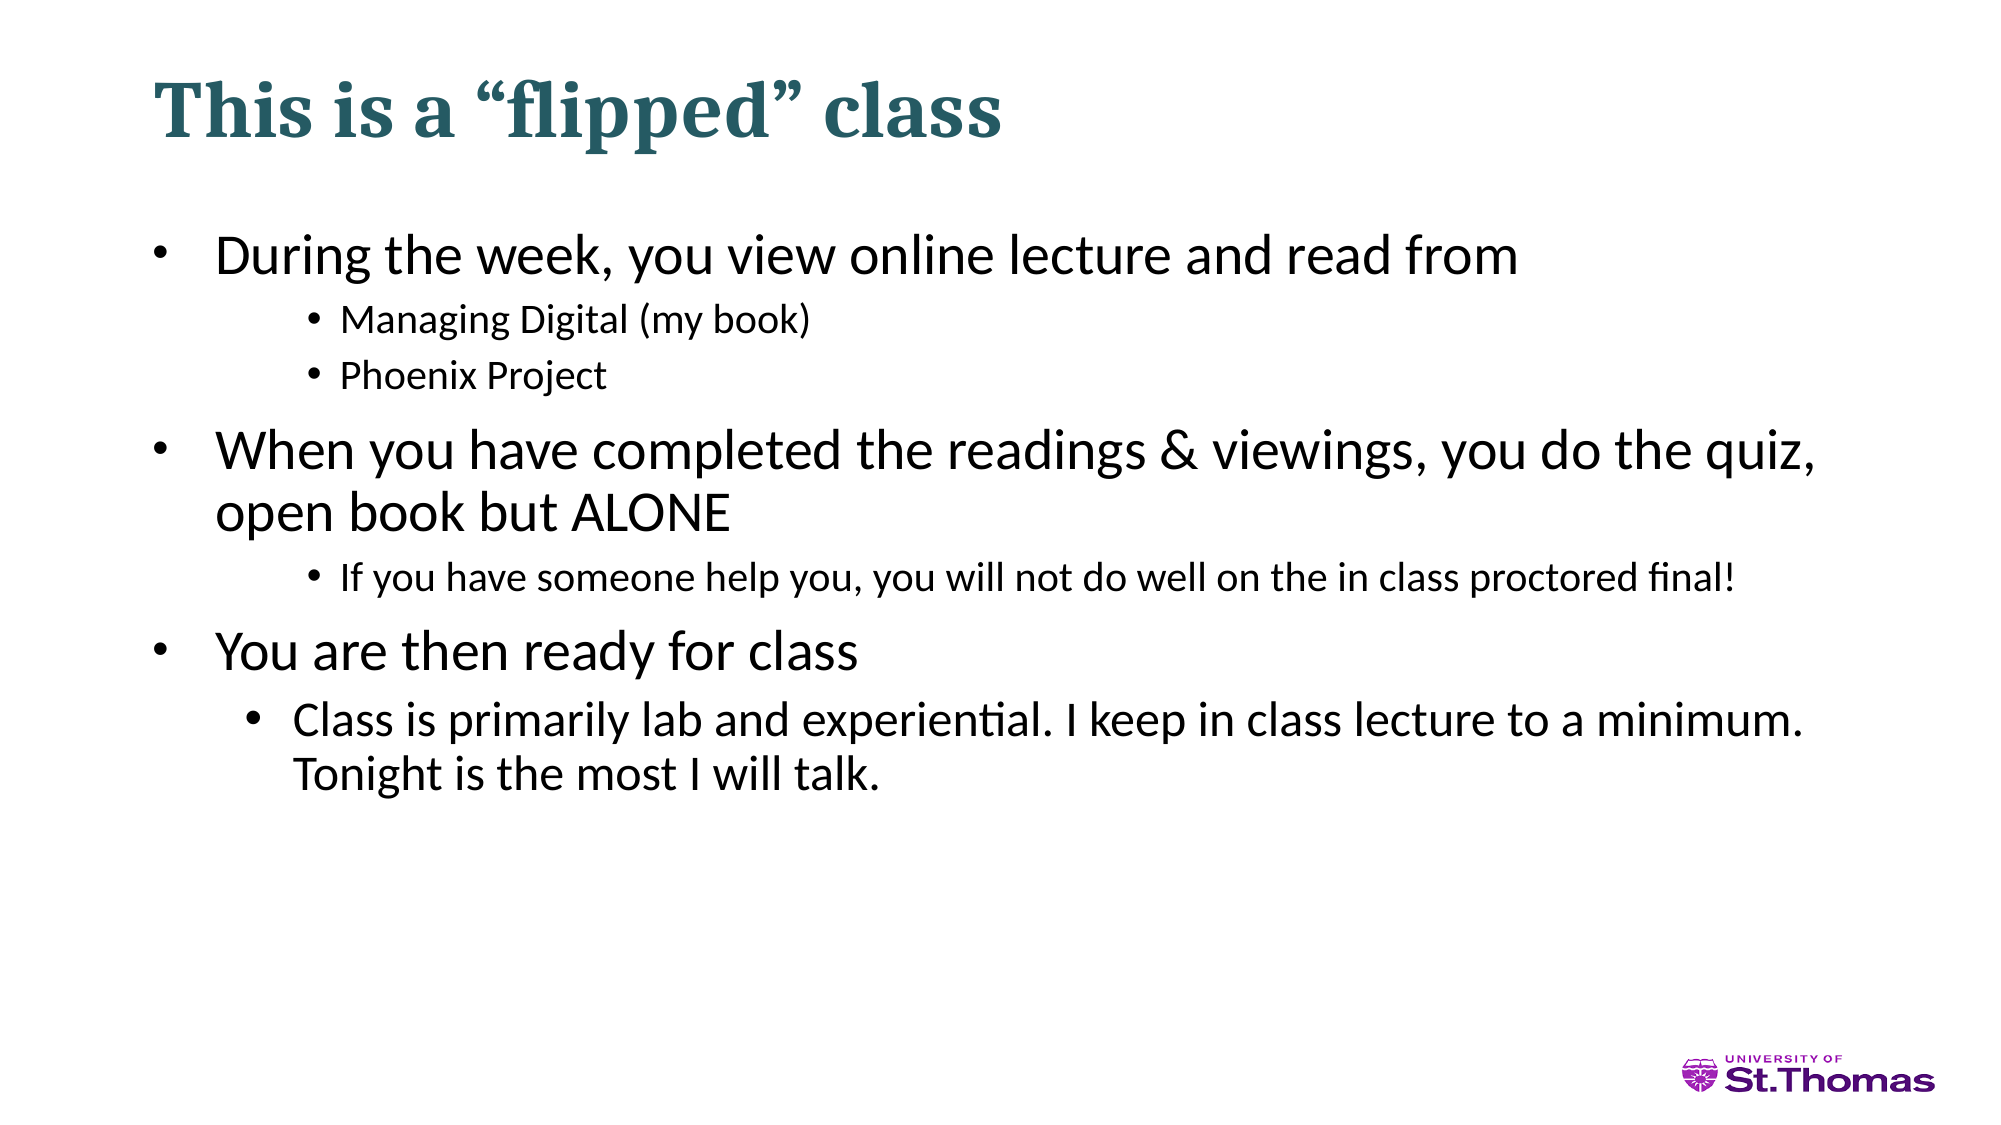

# This is a “flipped” class
During the week, you view online lecture and read from
Managing Digital (my book)
Phoenix Project
When you have completed the readings & viewings, you do the quiz, open book but ALONE
If you have someone help you, you will not do well on the in class proctored final!
You are then ready for class
Class is primarily lab and experiential. I keep in class lecture to a minimum. Tonight is the most I will talk.